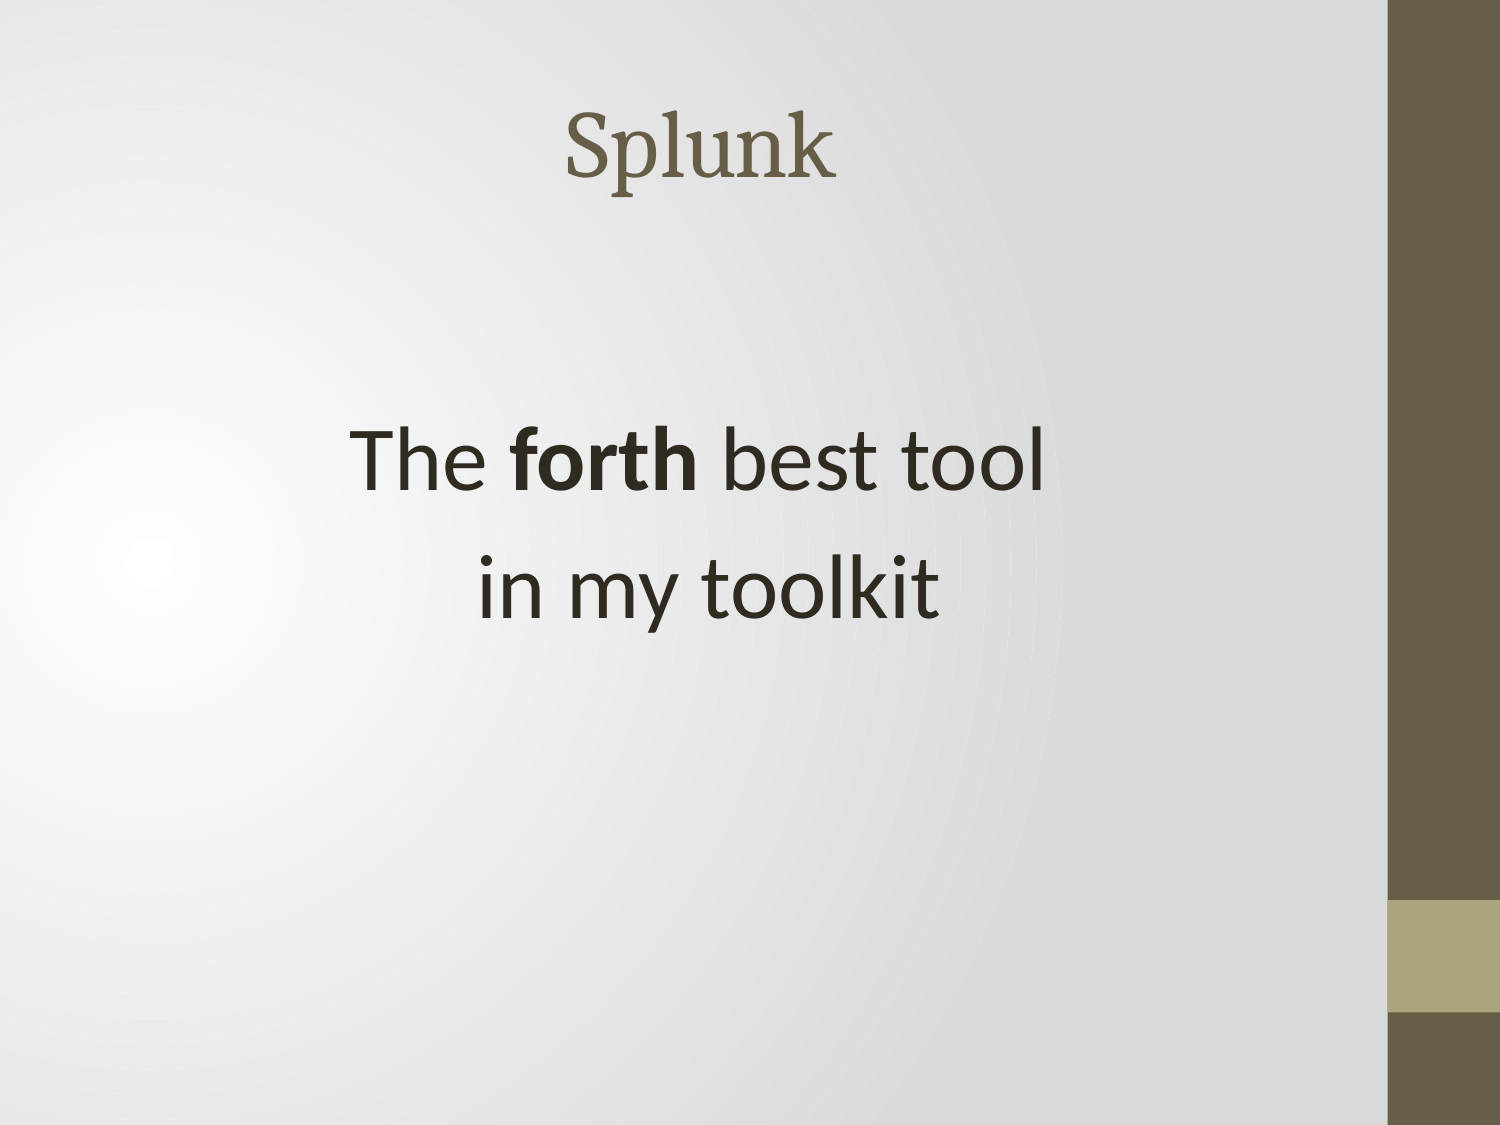

# Splunk

The forth best tool
in my toolkit